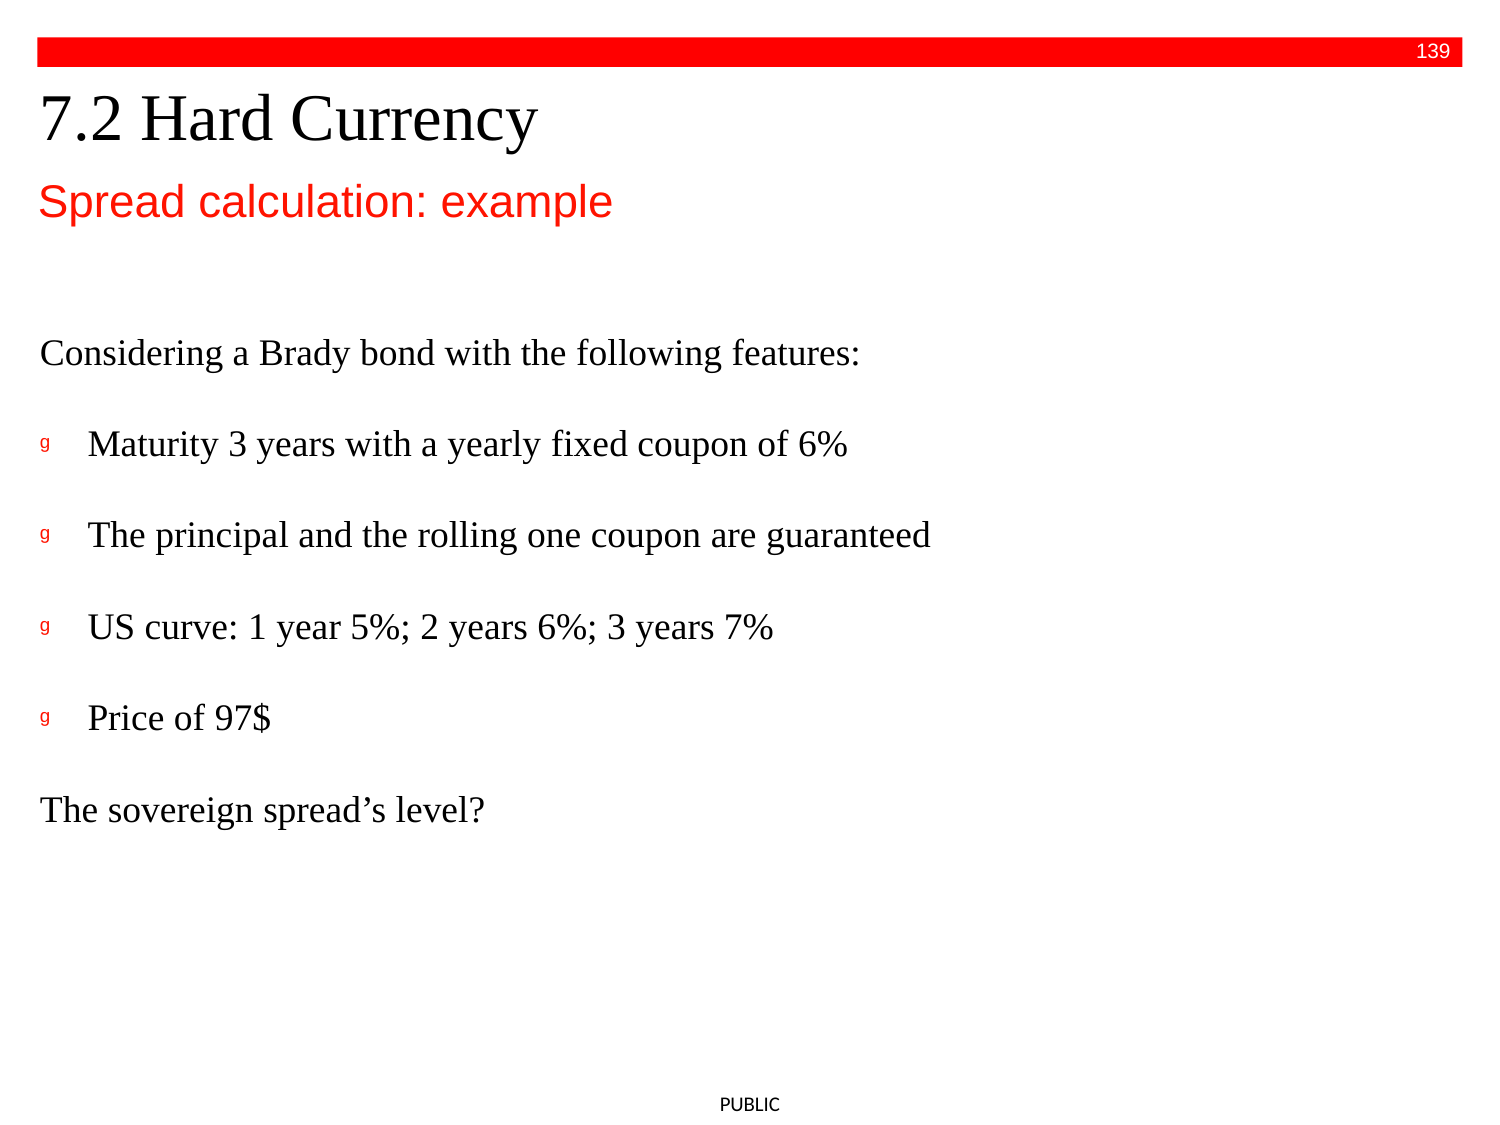

7.2 Hard Currency
Spread calculation: example
Considering a Brady bond with the following features:

Maturity 3 years with a yearly fixed coupon of 6%

The principal and the rolling one coupon are guaranteed

US curve: 1 year 5%; 2 years 6%; 3 years 7%

Price of 97$

The sovereign spread’s level?